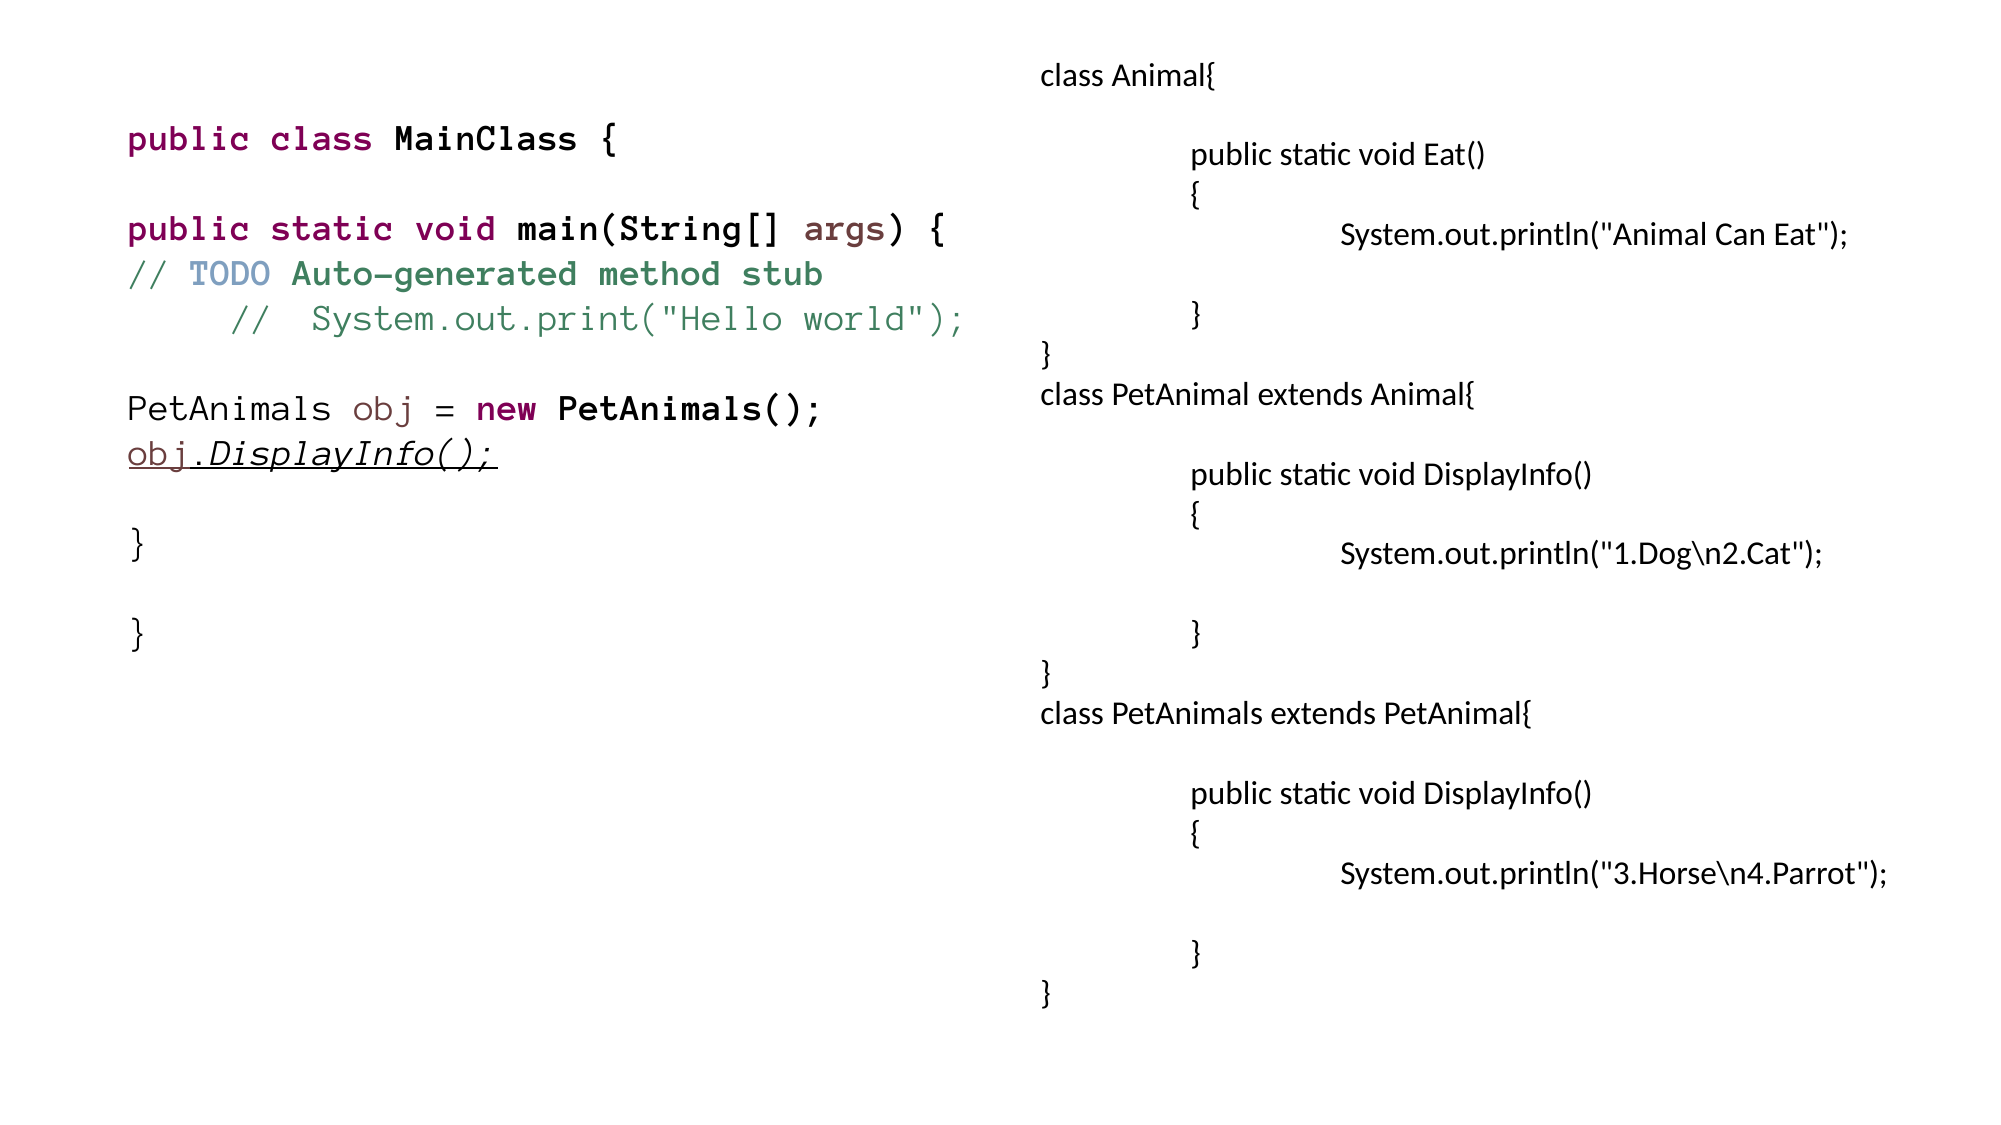

class Animal{

	public static void Eat()
	{
		System.out.println("Animal Can Eat");

	}
}
class PetAnimal extends Animal{

	public static void DisplayInfo()
	{
		System.out.println("1.Dog\n2.Cat");

	}
}
class PetAnimals extends PetAnimal{

	public static void DisplayInfo()
	{
		System.out.println("3.Horse\n4.Parrot");

	}
}
public class MainClass {

public static void main(String[] args) {
// TODO Auto-generated method stub
     //  System.out.print("Hello world");

PetAnimals obj = new PetAnimals();
obj.DisplayInfo();

}

}